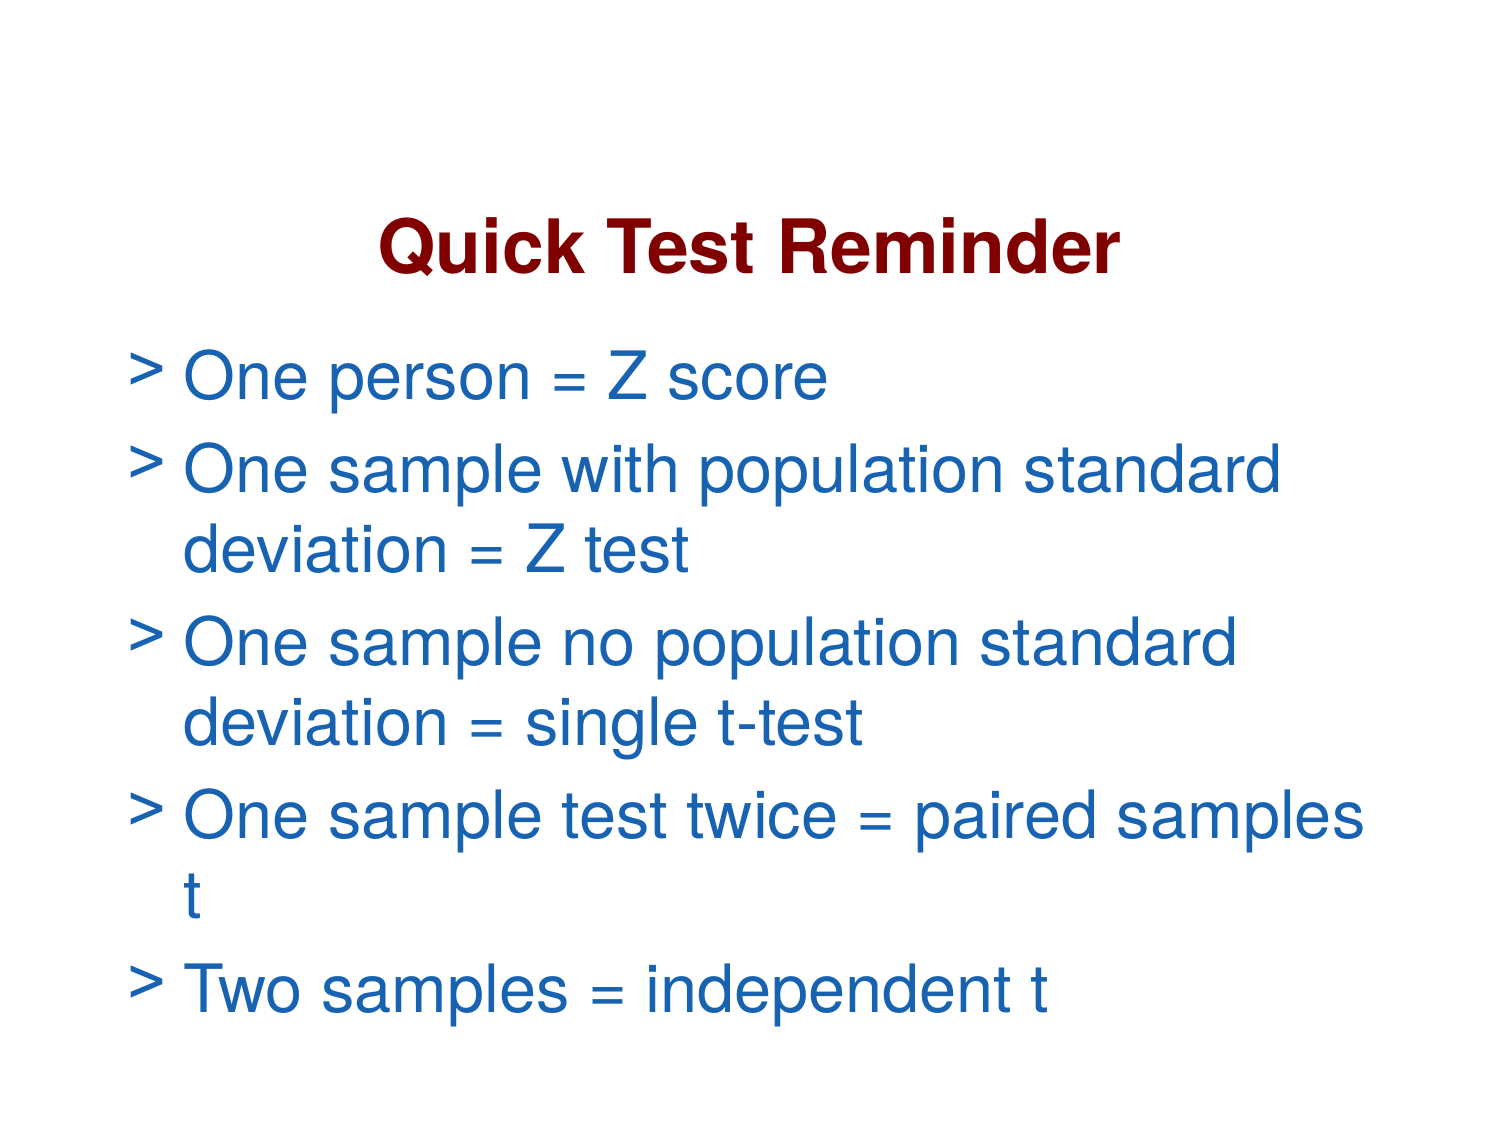

# Quick Test Reminder
One person = Z score
One sample with population standard deviation = Z test
One sample no population standard deviation = single t-test
One sample test twice = paired samples t
Two samples = independent t